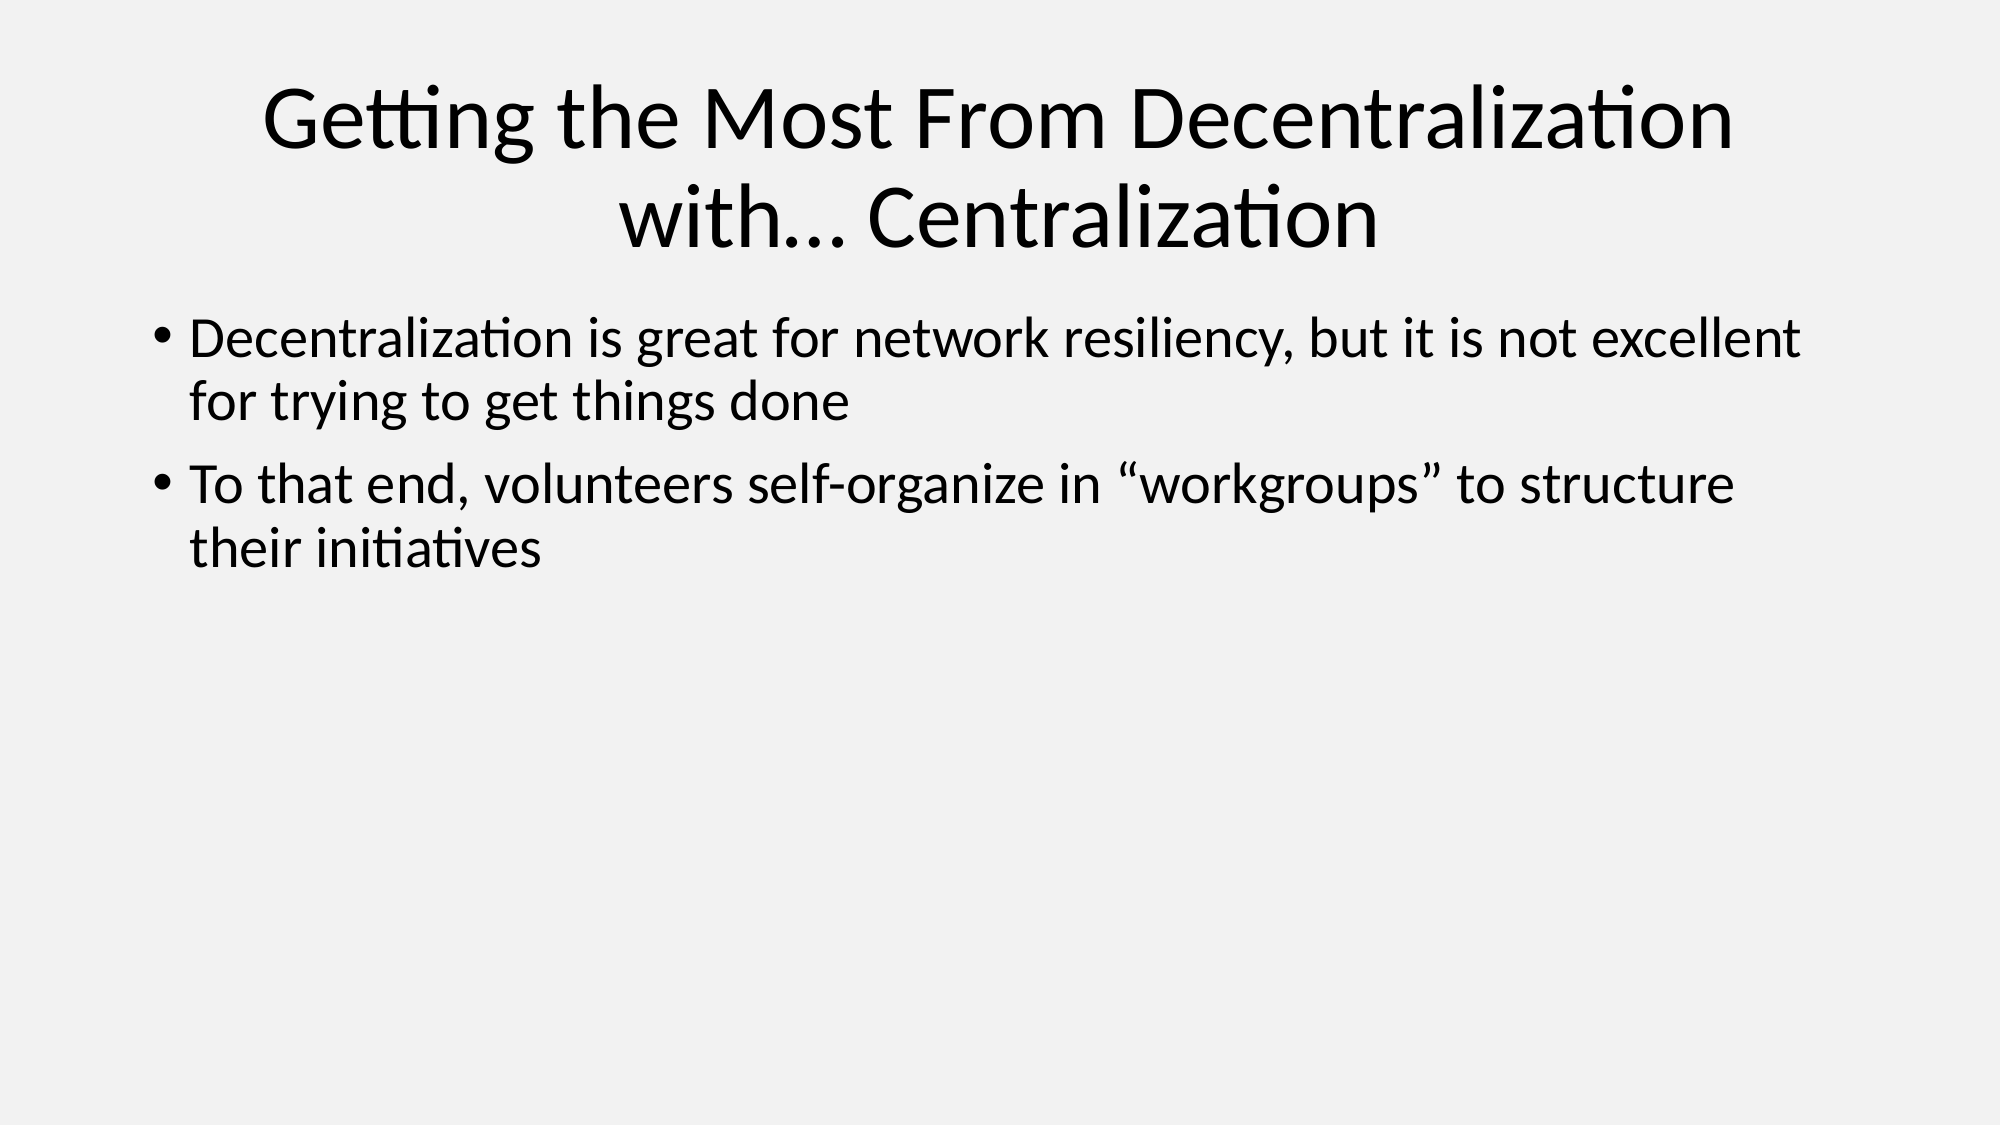

# Getting the Most From Decentralization with… Centralization
Decentralization is great for network resiliency, but it is not excellent for trying to get things done
To that end, volunteers self-organize in “workgroups” to structure their initiatives